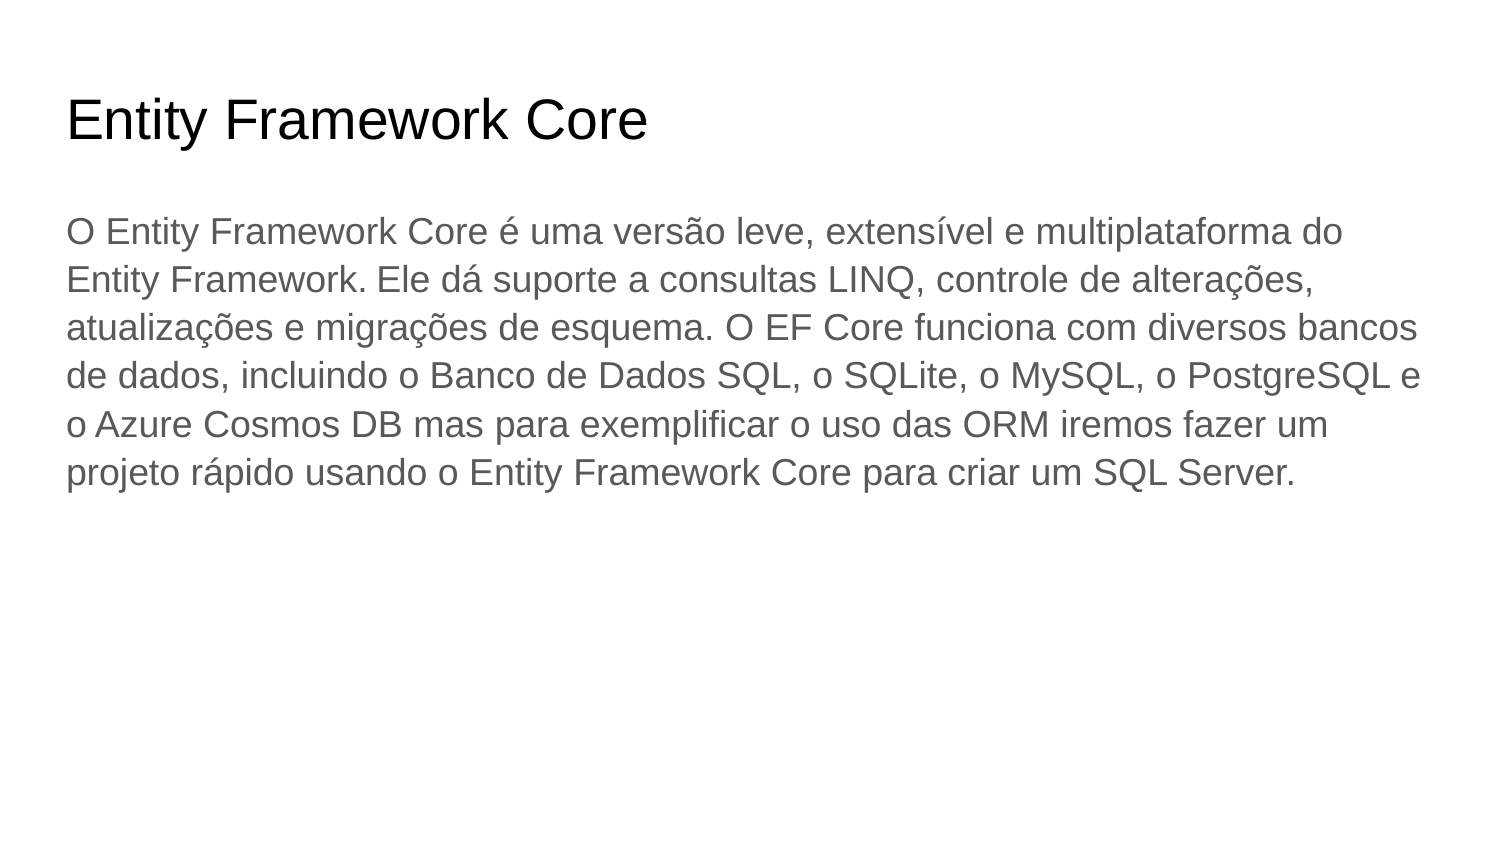

# Entity Framework Core
O Entity Framework Core é uma versão leve, extensível e multiplataforma do Entity Framework. Ele dá suporte a consultas LINQ, controle de alterações, atualizações e migrações de esquema. O EF Core funciona com diversos bancos de dados, incluindo o Banco de Dados SQL, o SQLite, o MySQL, o PostgreSQL e o Azure Cosmos DB mas para exemplificar o uso das ORM iremos fazer um projeto rápido usando o Entity Framework Core para criar um SQL Server.